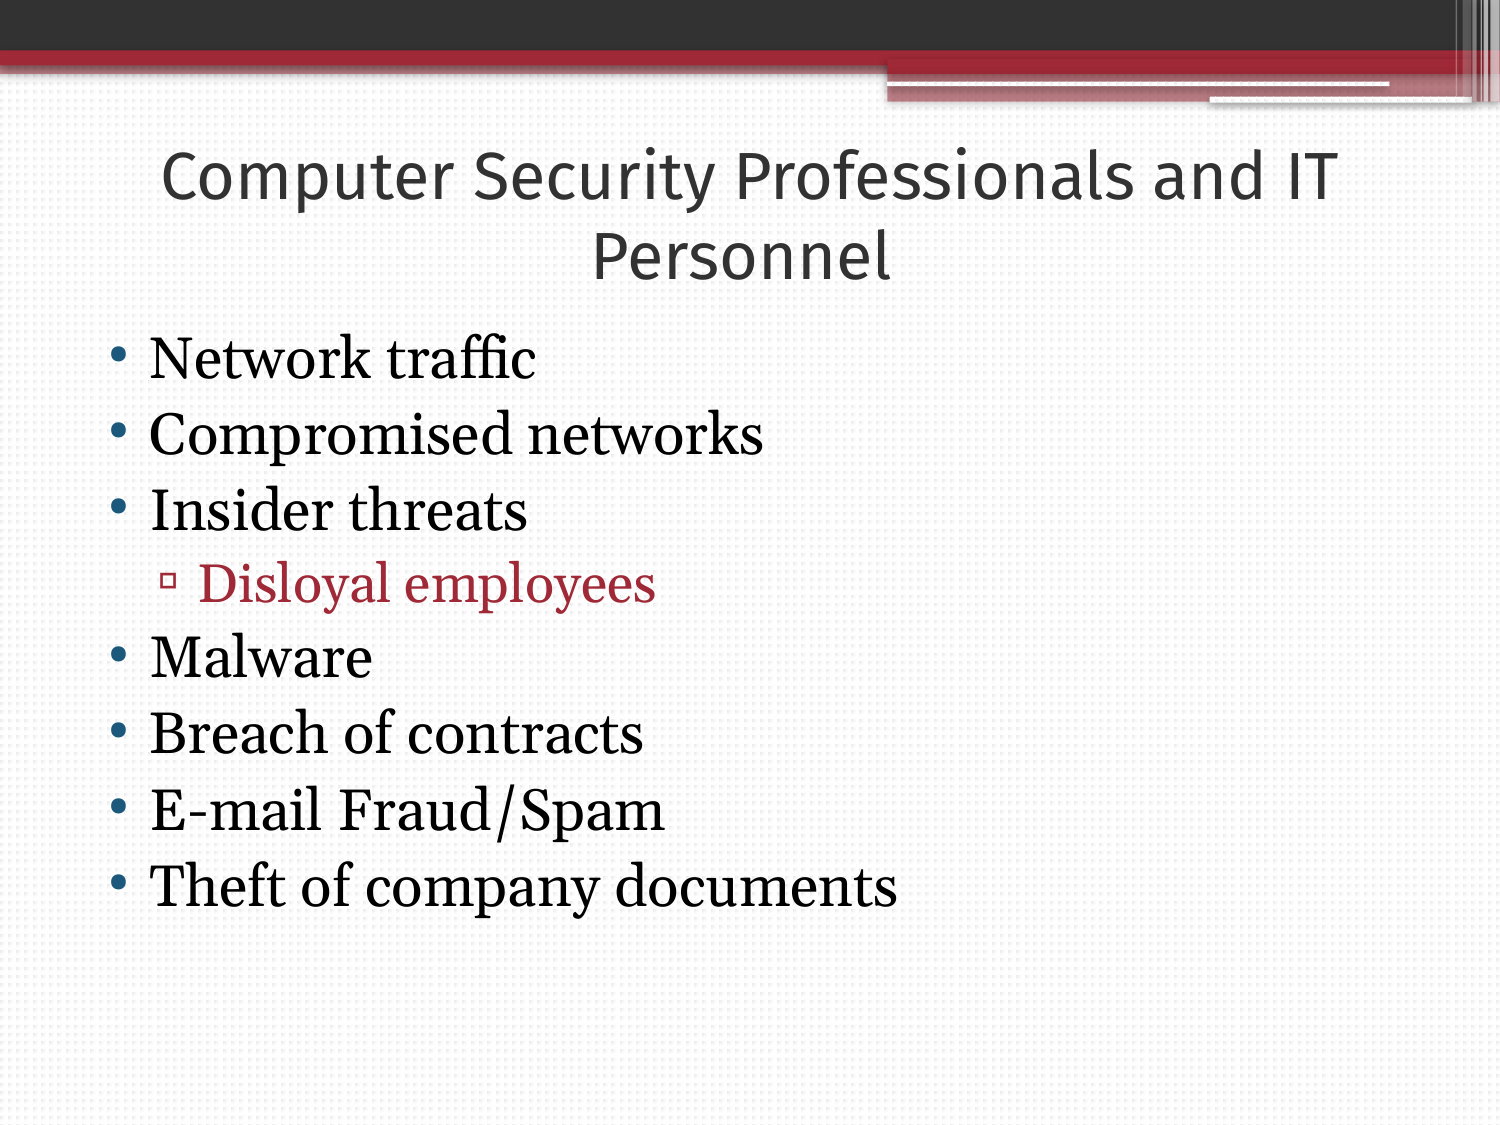

# Computer Security Professionals and IT Personnel
Network traffic
Compromised networks
Insider threats
Disloyal employees
Malware
Breach of contracts
E-mail Fraud/Spam
Theft of company documents